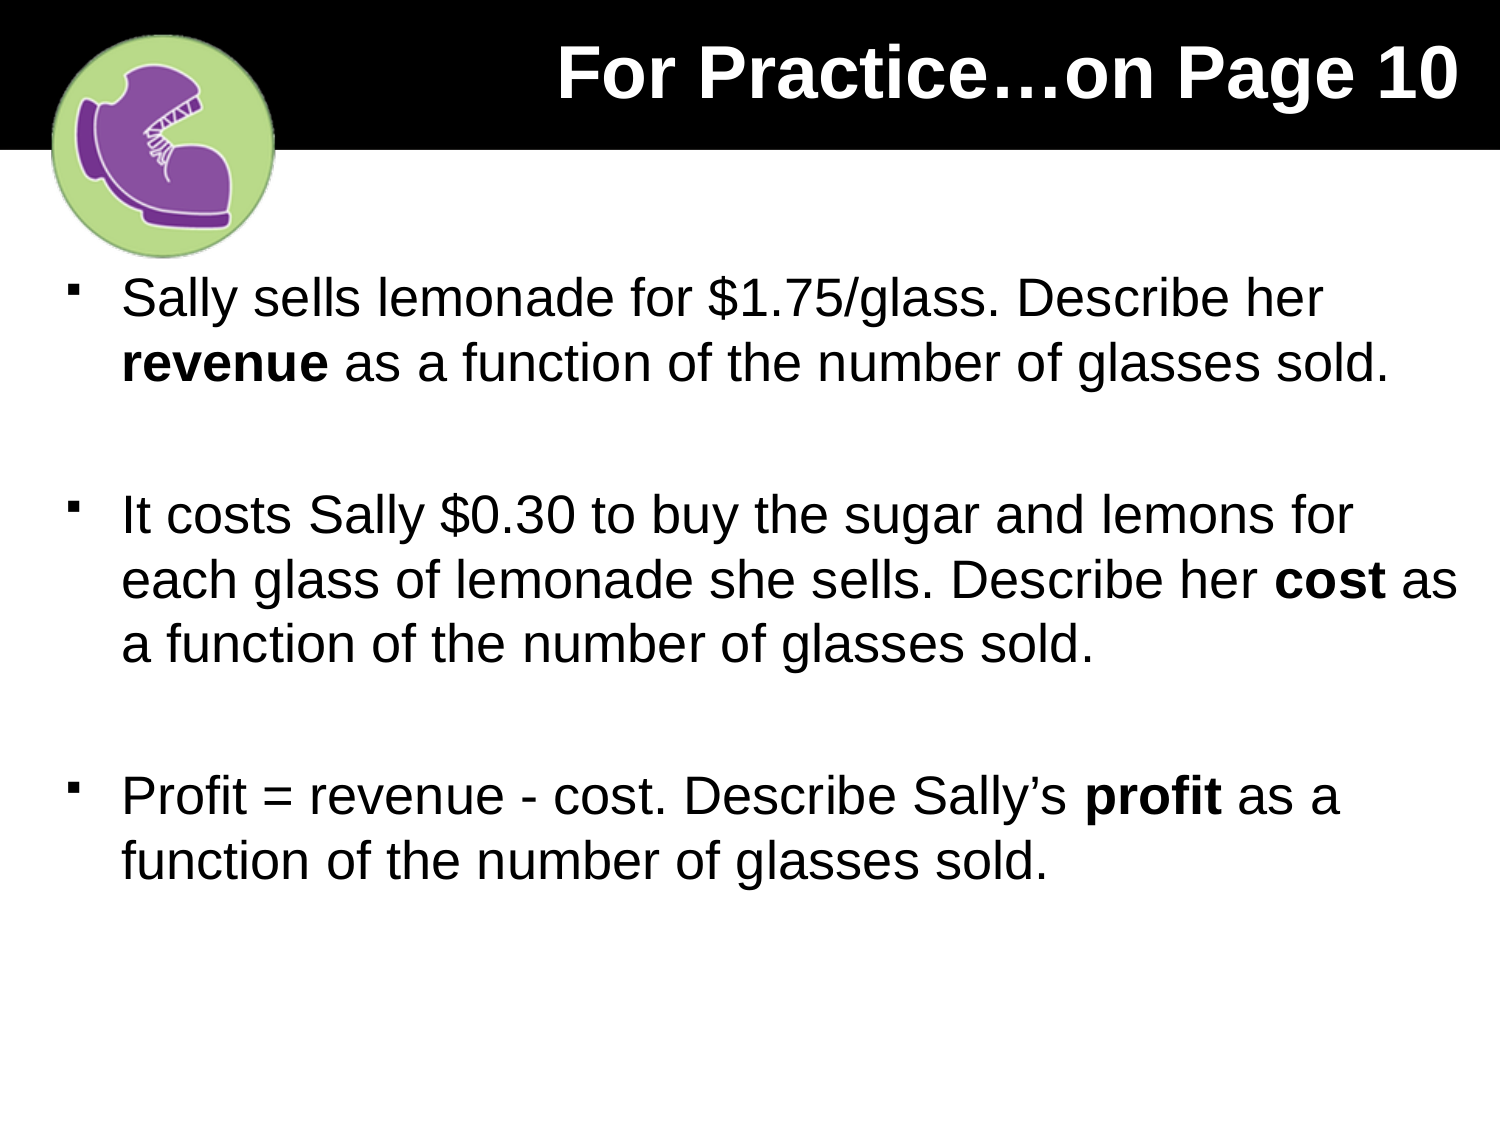

# For Practice…on Page 10
Sally sells lemonade for $1.75/glass. Describe her revenue as a function of the number of glasses sold.

It costs Sally $0.30 to buy the sugar and lemons for each glass of lemonade she sells. Describe her cost as a function of the number of glasses sold.

Profit = revenue - cost. Describe Sally’s profit as a function of the number of glasses sold.